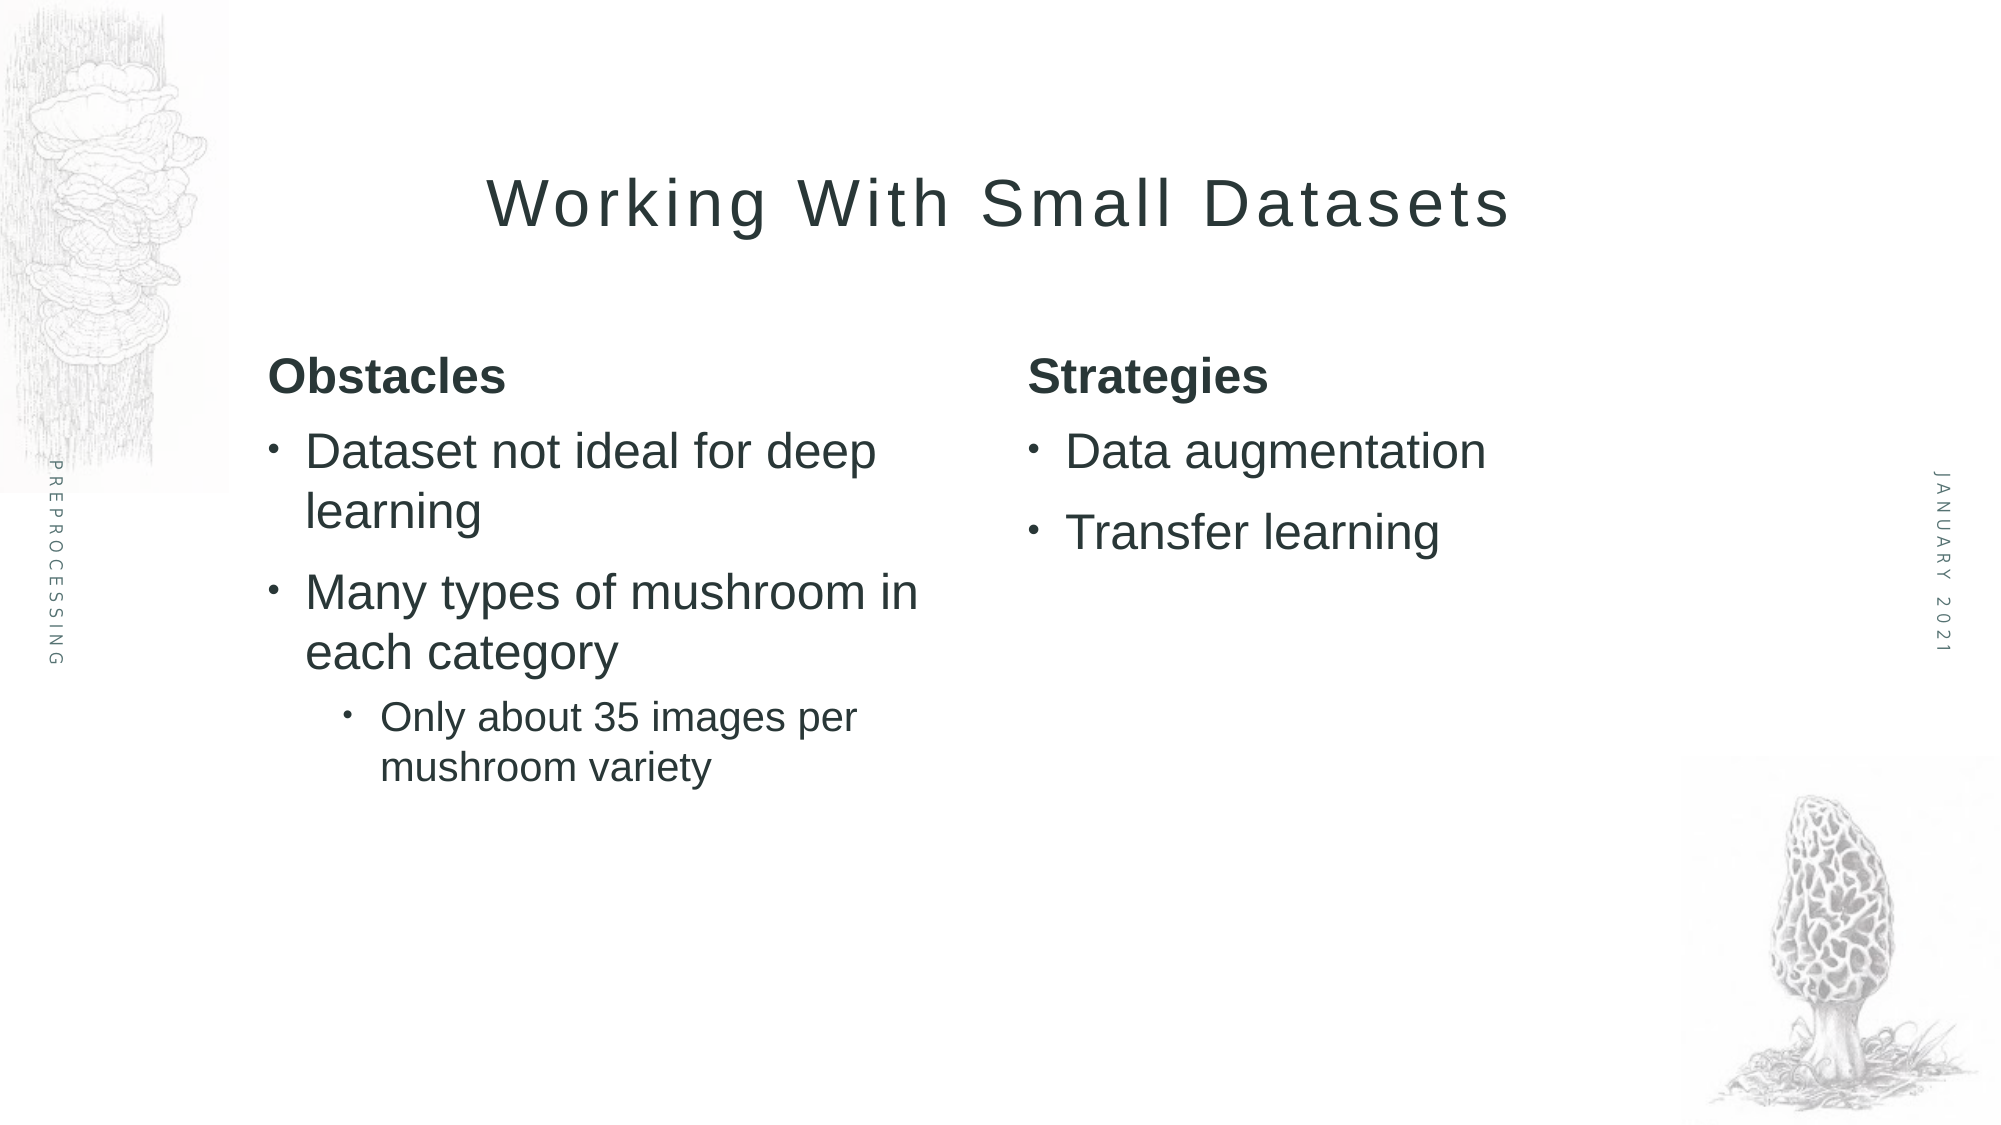

# Working With Small Datasets
Obstacles
Strategies
Dataset not ideal for deep learning
Many types of mushroom in each category
Only about 35 images per mushroom variety

Data augmentation
Transfer learning

Preprocessing
January 2021